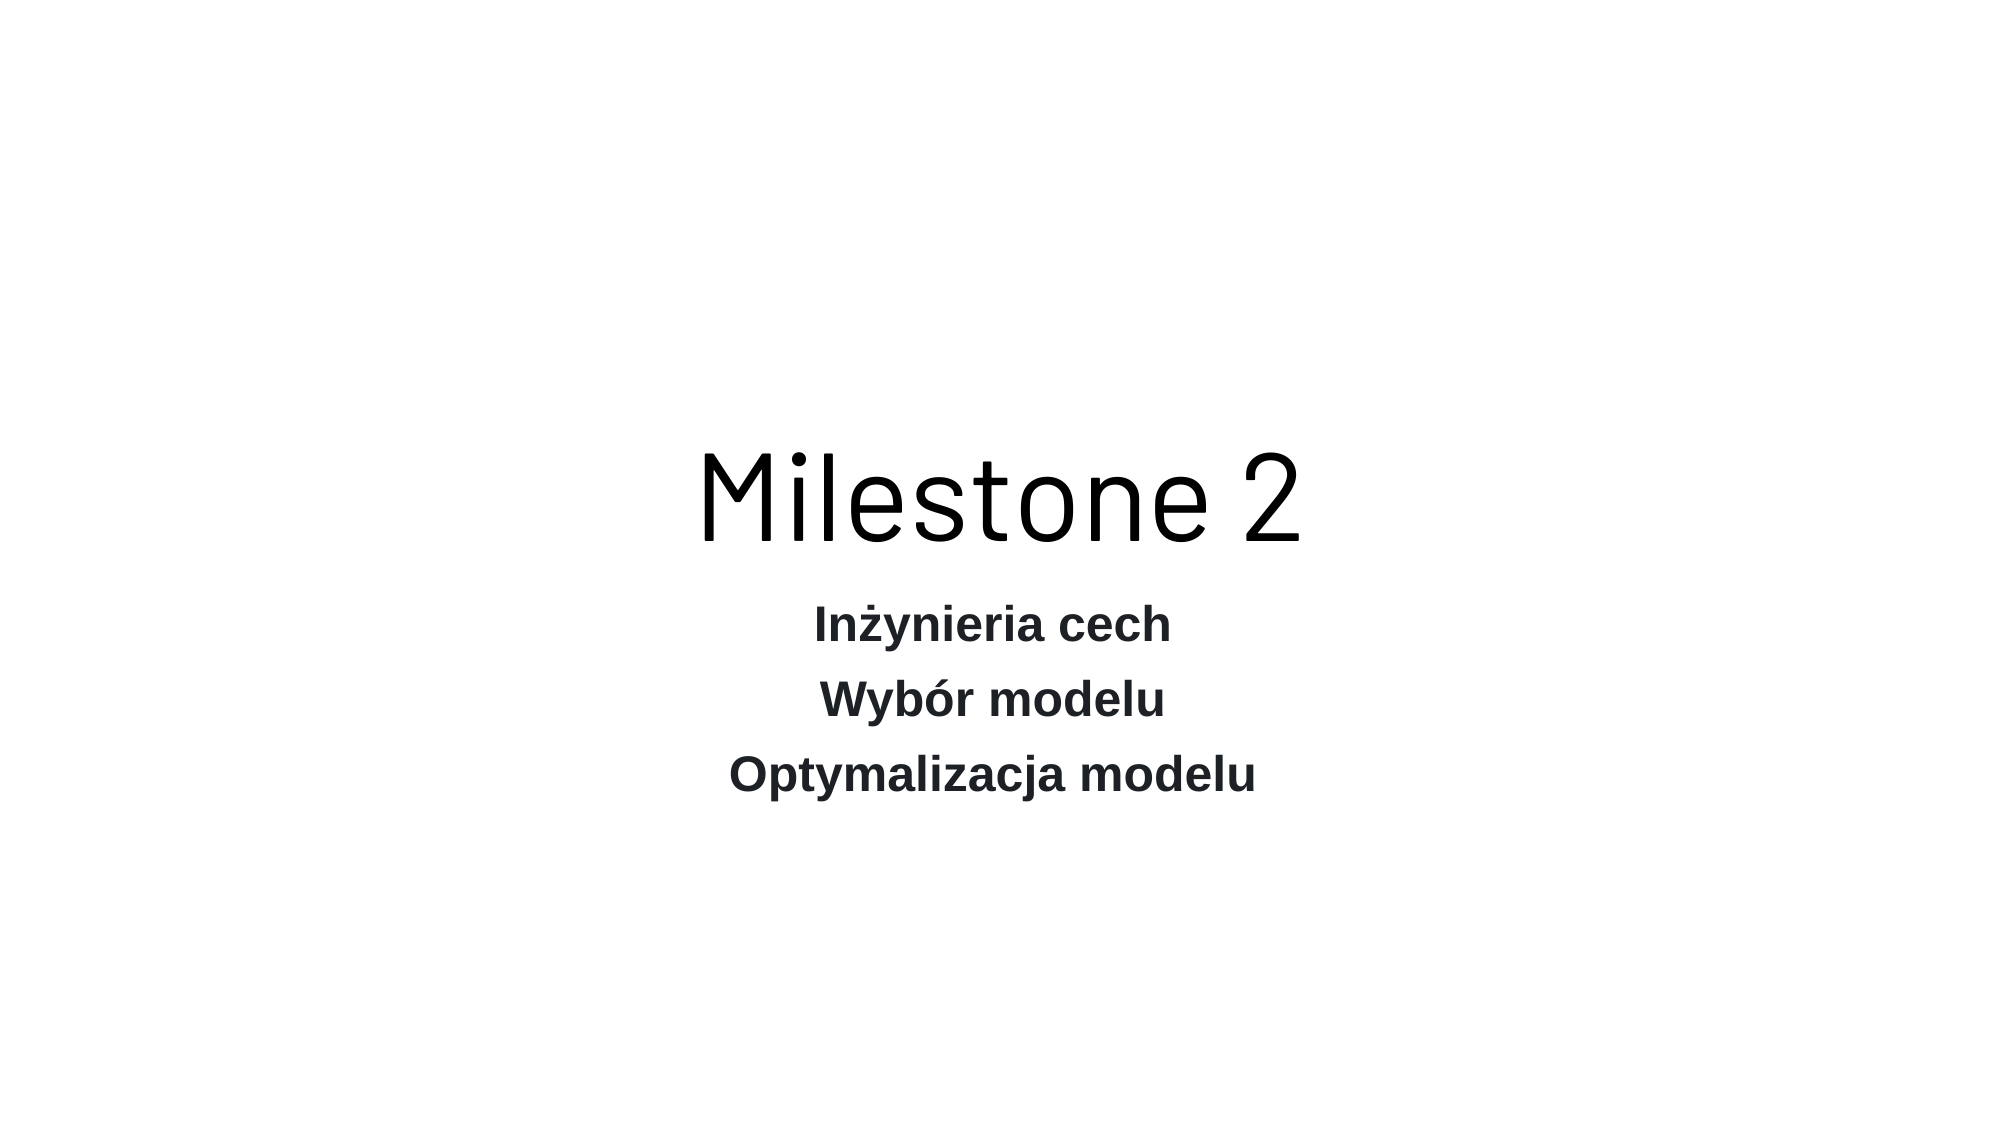

# Milestone 2
Inżynieria cech
Wybór modelu
Optymalizacja modelu